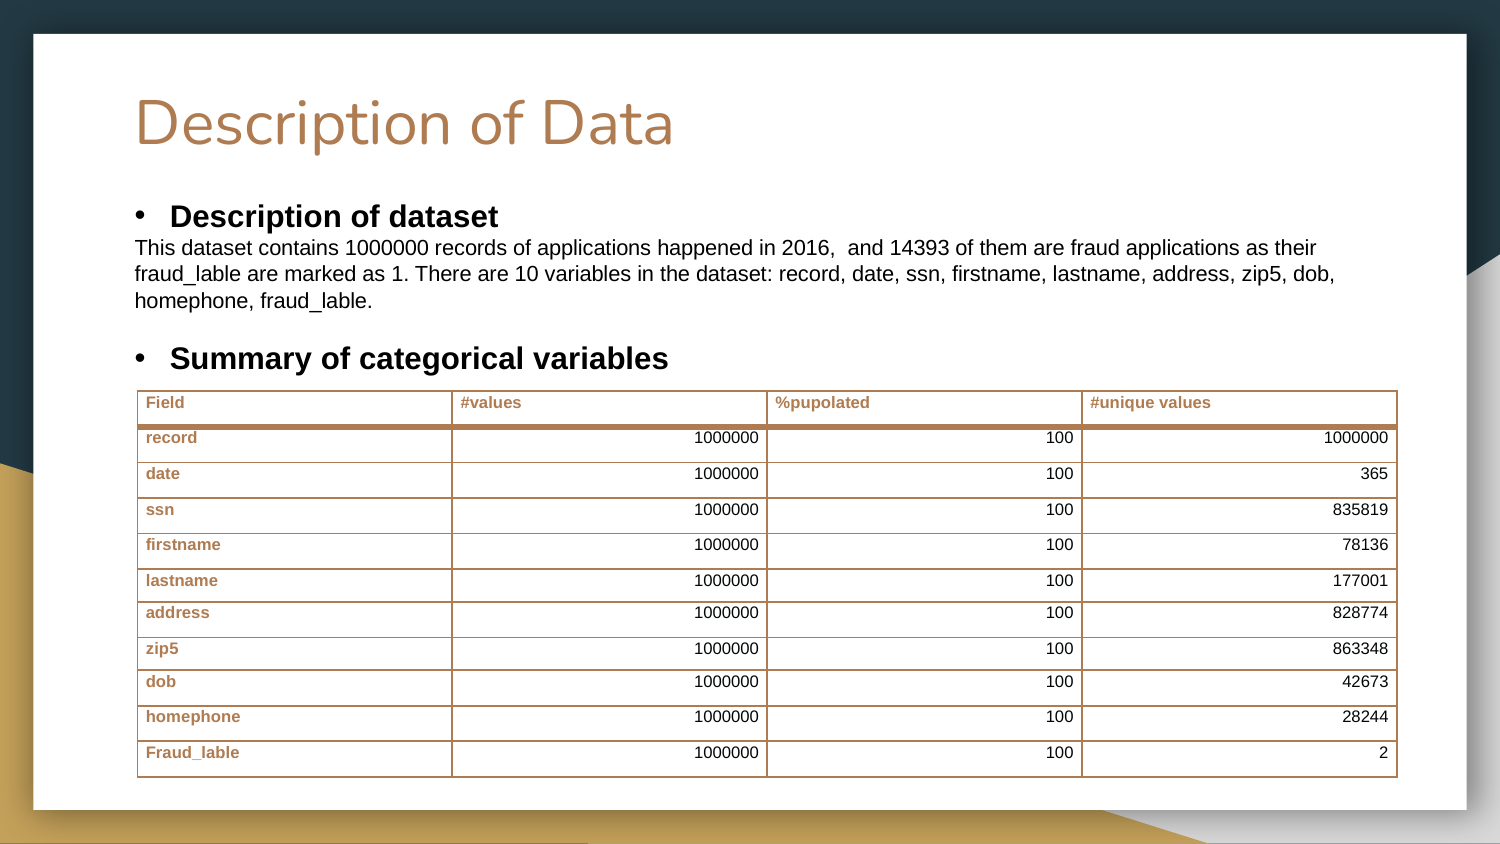

# Description of Data
Description of dataset
This dataset contains 1000000 records of applications happened in 2016,  and 14393 of them are fraud applications as their fraud_lable are marked as 1. There are 10 variables in the dataset: record, date, ssn, firstname, lastname, address, zip5, dob, homephone, fraud_lable.

Summary of categorical variables

| Field | #values | %pupolated | #unique values |
| --- | --- | --- | --- |
| record | 1000000 | 100 | 1000000 |
| date | 1000000 | 100 | 365 |
| ssn | 1000000 | 100 | 835819 |
| firstname | 1000000 | 100 | 78136 |
| lastname | 1000000 | 100 | 177001 |
| address | 1000000 | 100 | 828774 |
| zip5 | 1000000 | 100 | 863348 |
| dob | 1000000 | 100 | 42673 |
| homephone | 1000000 | 100 | 28244 |
| Fraud\_lable | 1000000 | 100 | 2 |